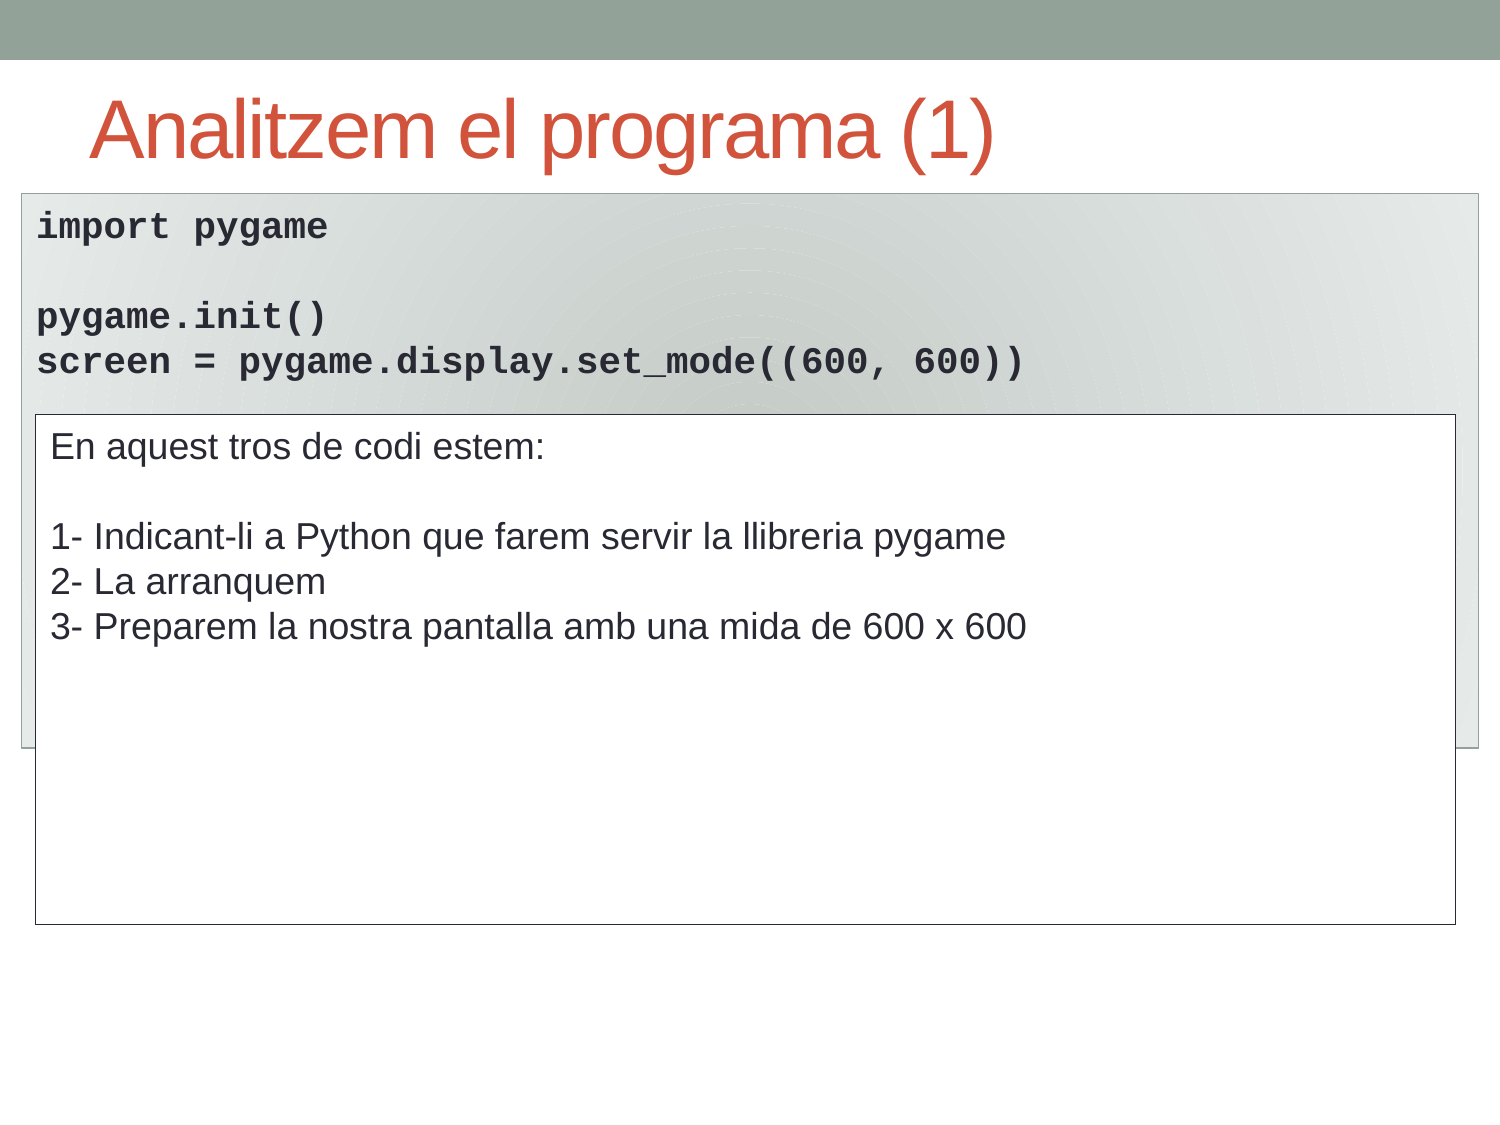

Analitzem el programa (1)
import pygame

pygame.init()
screen = pygame.display.set_mode((600, 600))

# Draw
screen.fill((0, 0, 0))
pygame.draw.rect(screen, (255, 255, 0), [10, 10, 400,480])

# Blit everything
pygame.display.flip()

En aquest tros de codi estem:

1- Indicant-li a Python que farem servir la llibreria pygame
2- La arranquem
3- Preparem la nostra pantalla amb una mida de 600 x 600